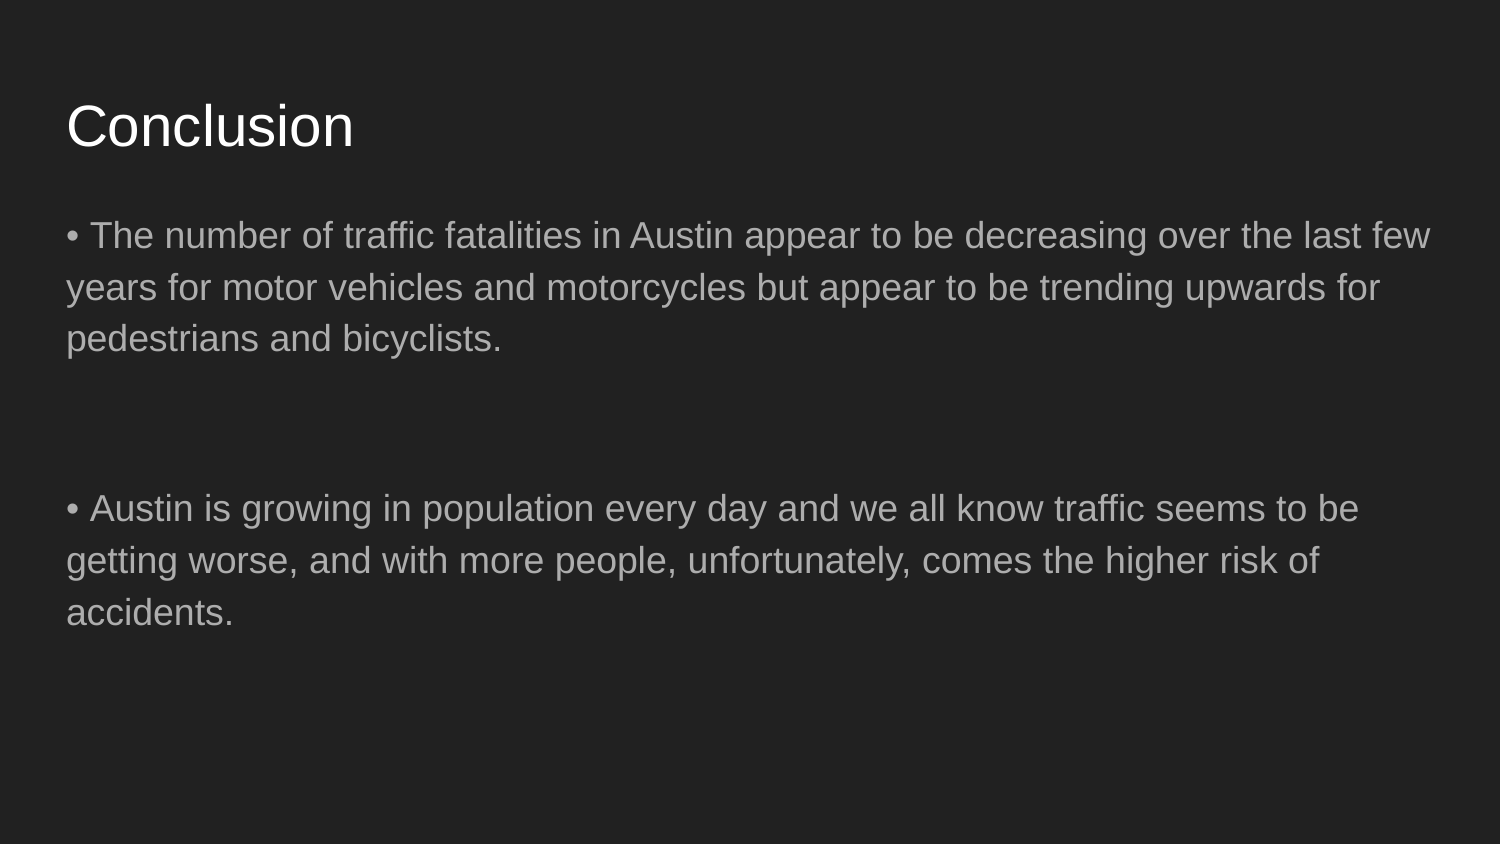

# Conclusion
• The number of traffic fatalities in Austin appear to be decreasing over the last few years for motor vehicles and motorcycles but appear to be trending upwards for pedestrians and bicyclists.

• Austin is growing in population every day and we all know traffic seems to be getting worse, and with more people, unfortunately, comes the higher risk of accidents.